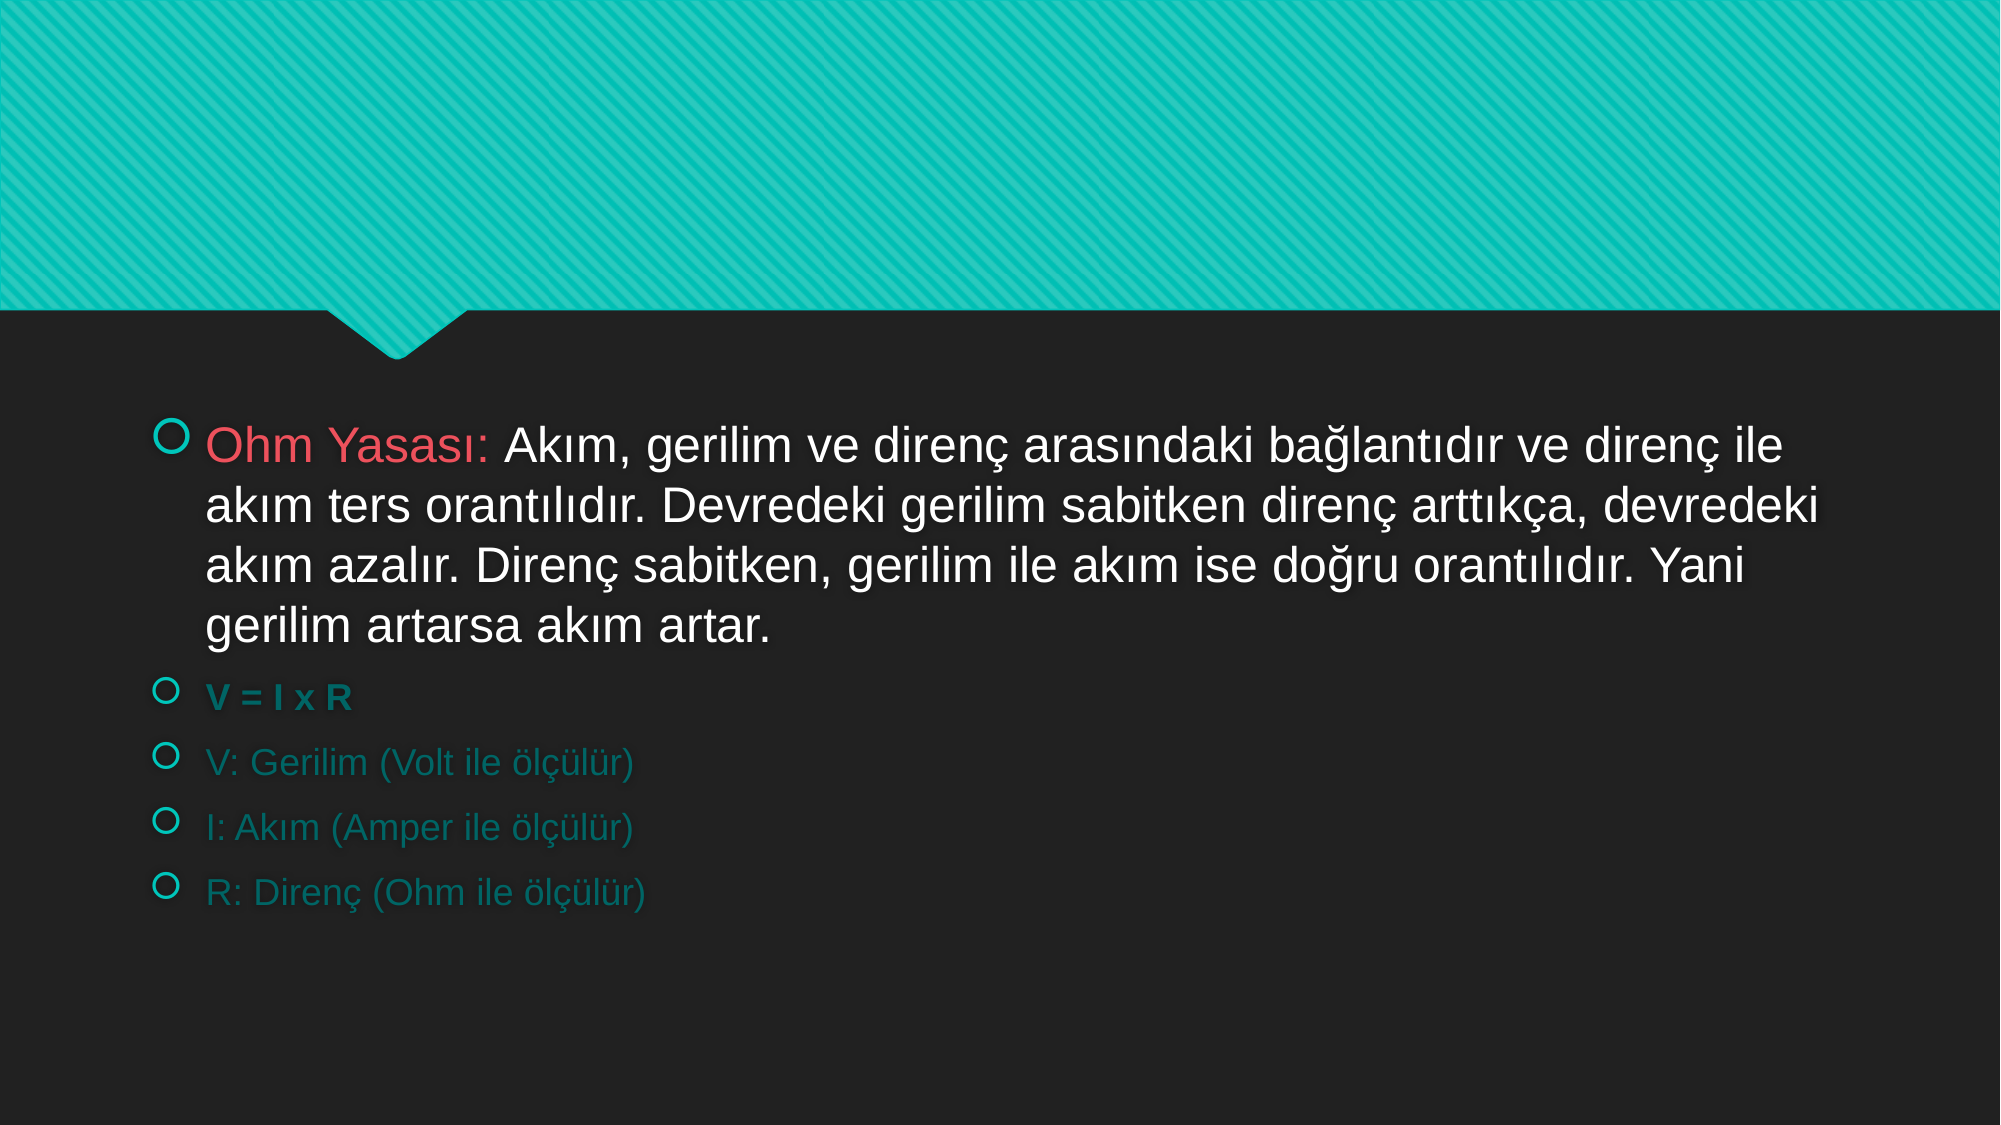

#
Ohm Yasası: Akım, gerilim ve direnç arasındaki bağlantıdır ve direnç ile akım ters orantılıdır. Devredeki gerilim sabitken direnç arttıkça, devredeki akım azalır. Direnç sabitken, gerilim ile akım ise doğru orantılıdır. Yani gerilim artarsa akım artar.
V = I x R
V: Gerilim (Volt ile ölçülür)
I: Akım (Amper ile ölçülür)
R: Direnç (Ohm ile ölçülür)